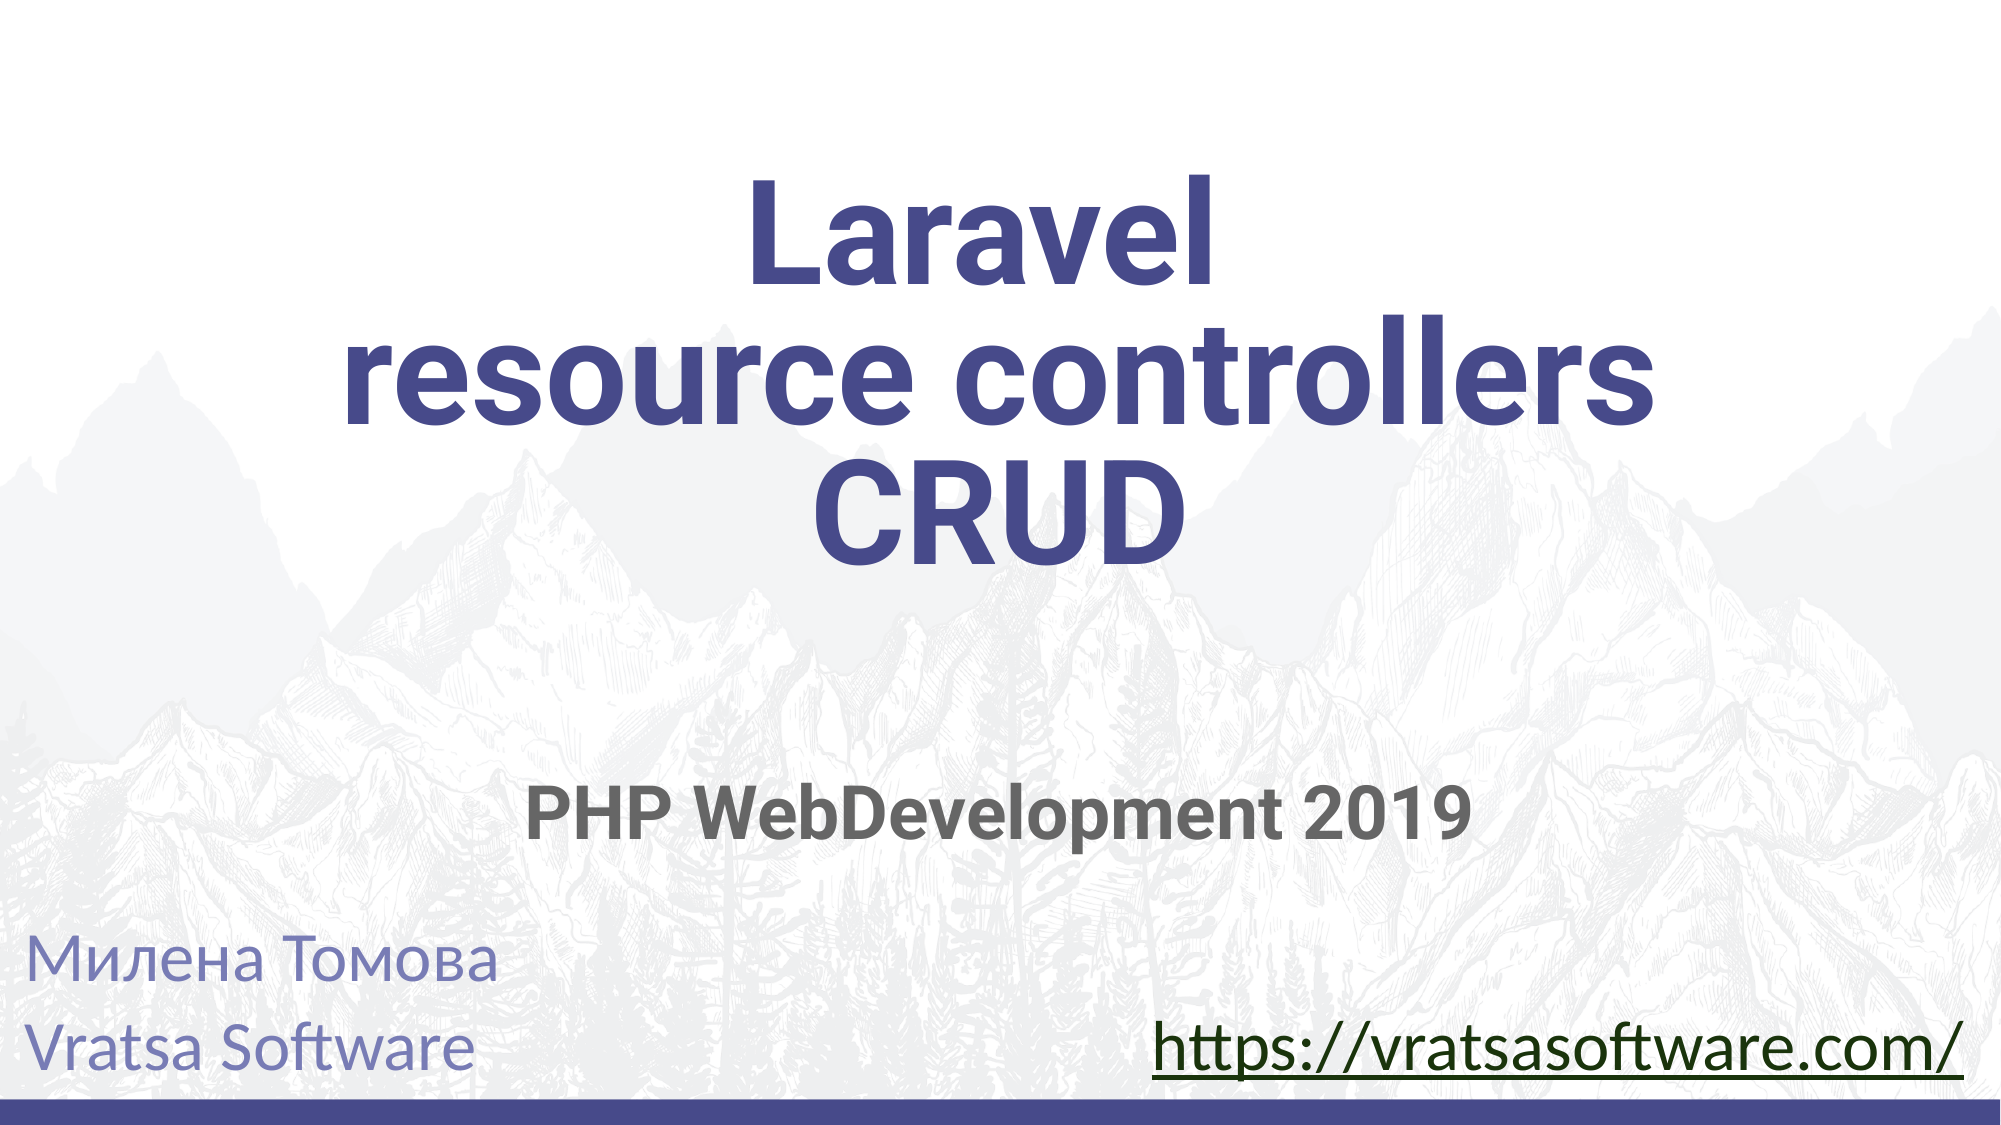

# Laravel
resource controllers
CRUD

PHP WebDevelopment 2019
Милена Томова
Vratsa Software
https://vratsasoftware.com/